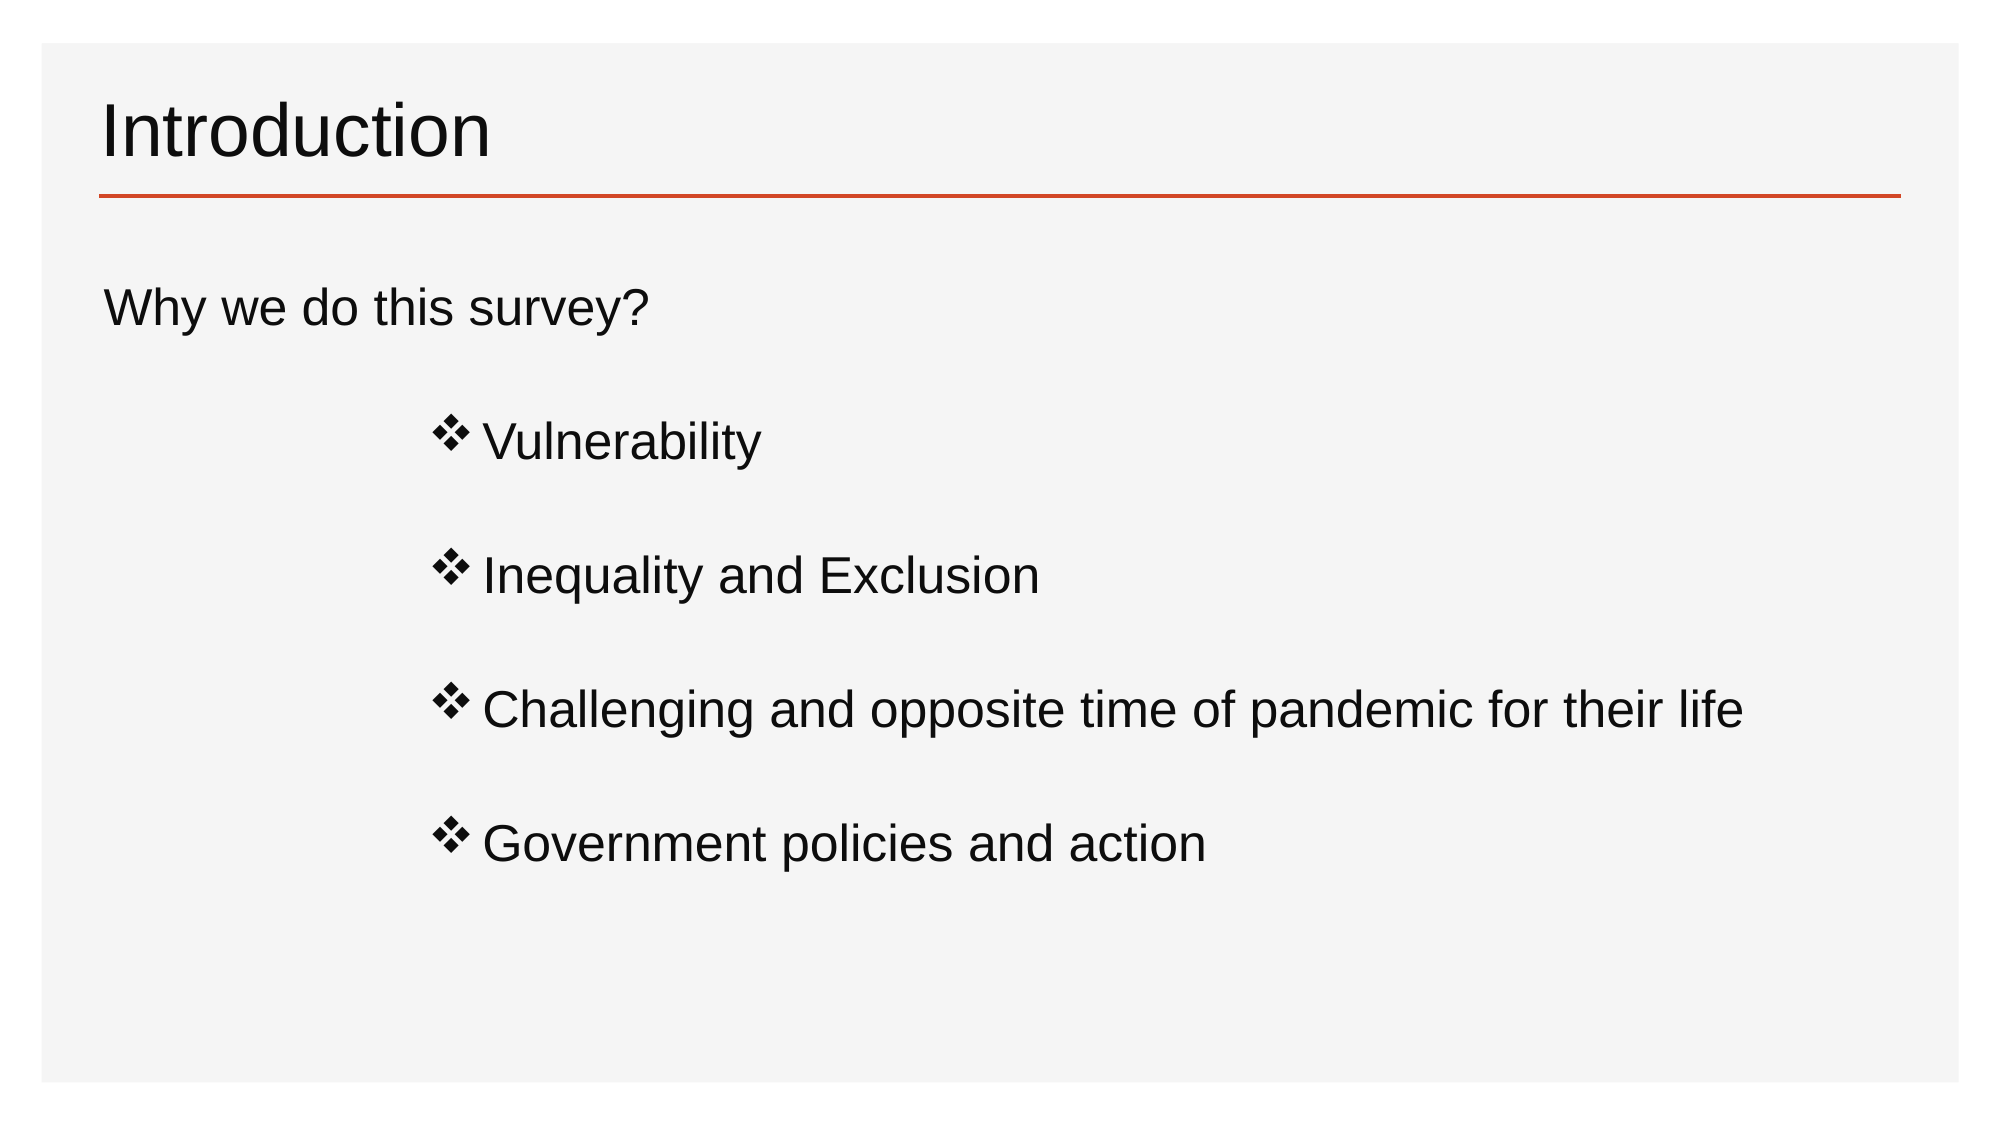

# Introduction
Why we do this survey?
Vulnerability
Inequality and Exclusion
Challenging and opposite time of pandemic for their life
Government policies and action